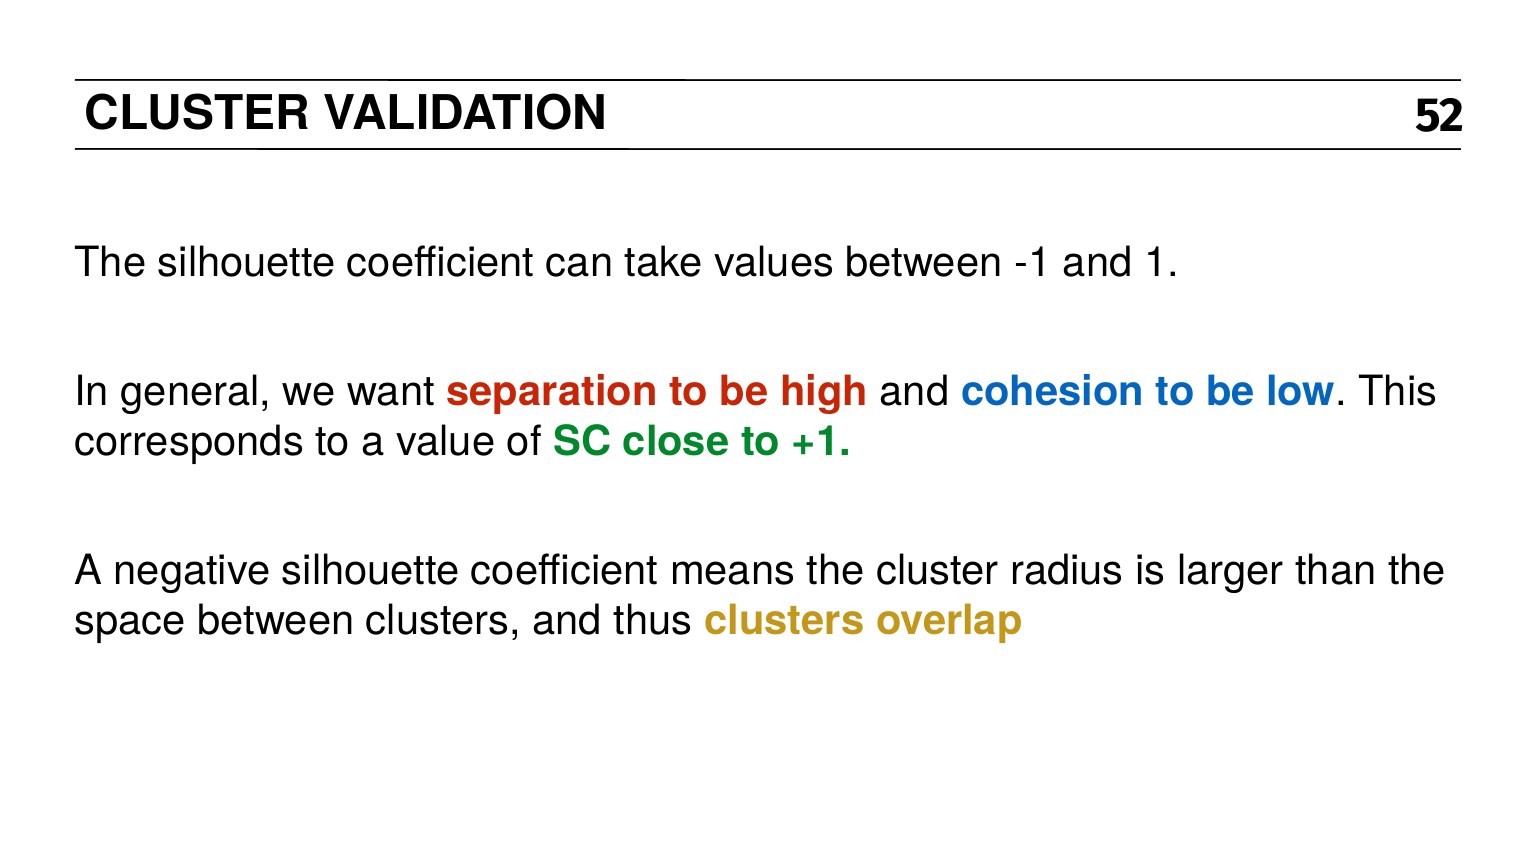

# CLUSTER VALIDATION
52

The silhouette coefficient can take values between -1 and 1.

In general, we want separation to be high and cohesion to be low. This corresponds to a value of SC close to +1.

A negative silhouette coefficient means the cluster radius is larger than the space between clusters, and thus clusters overlap